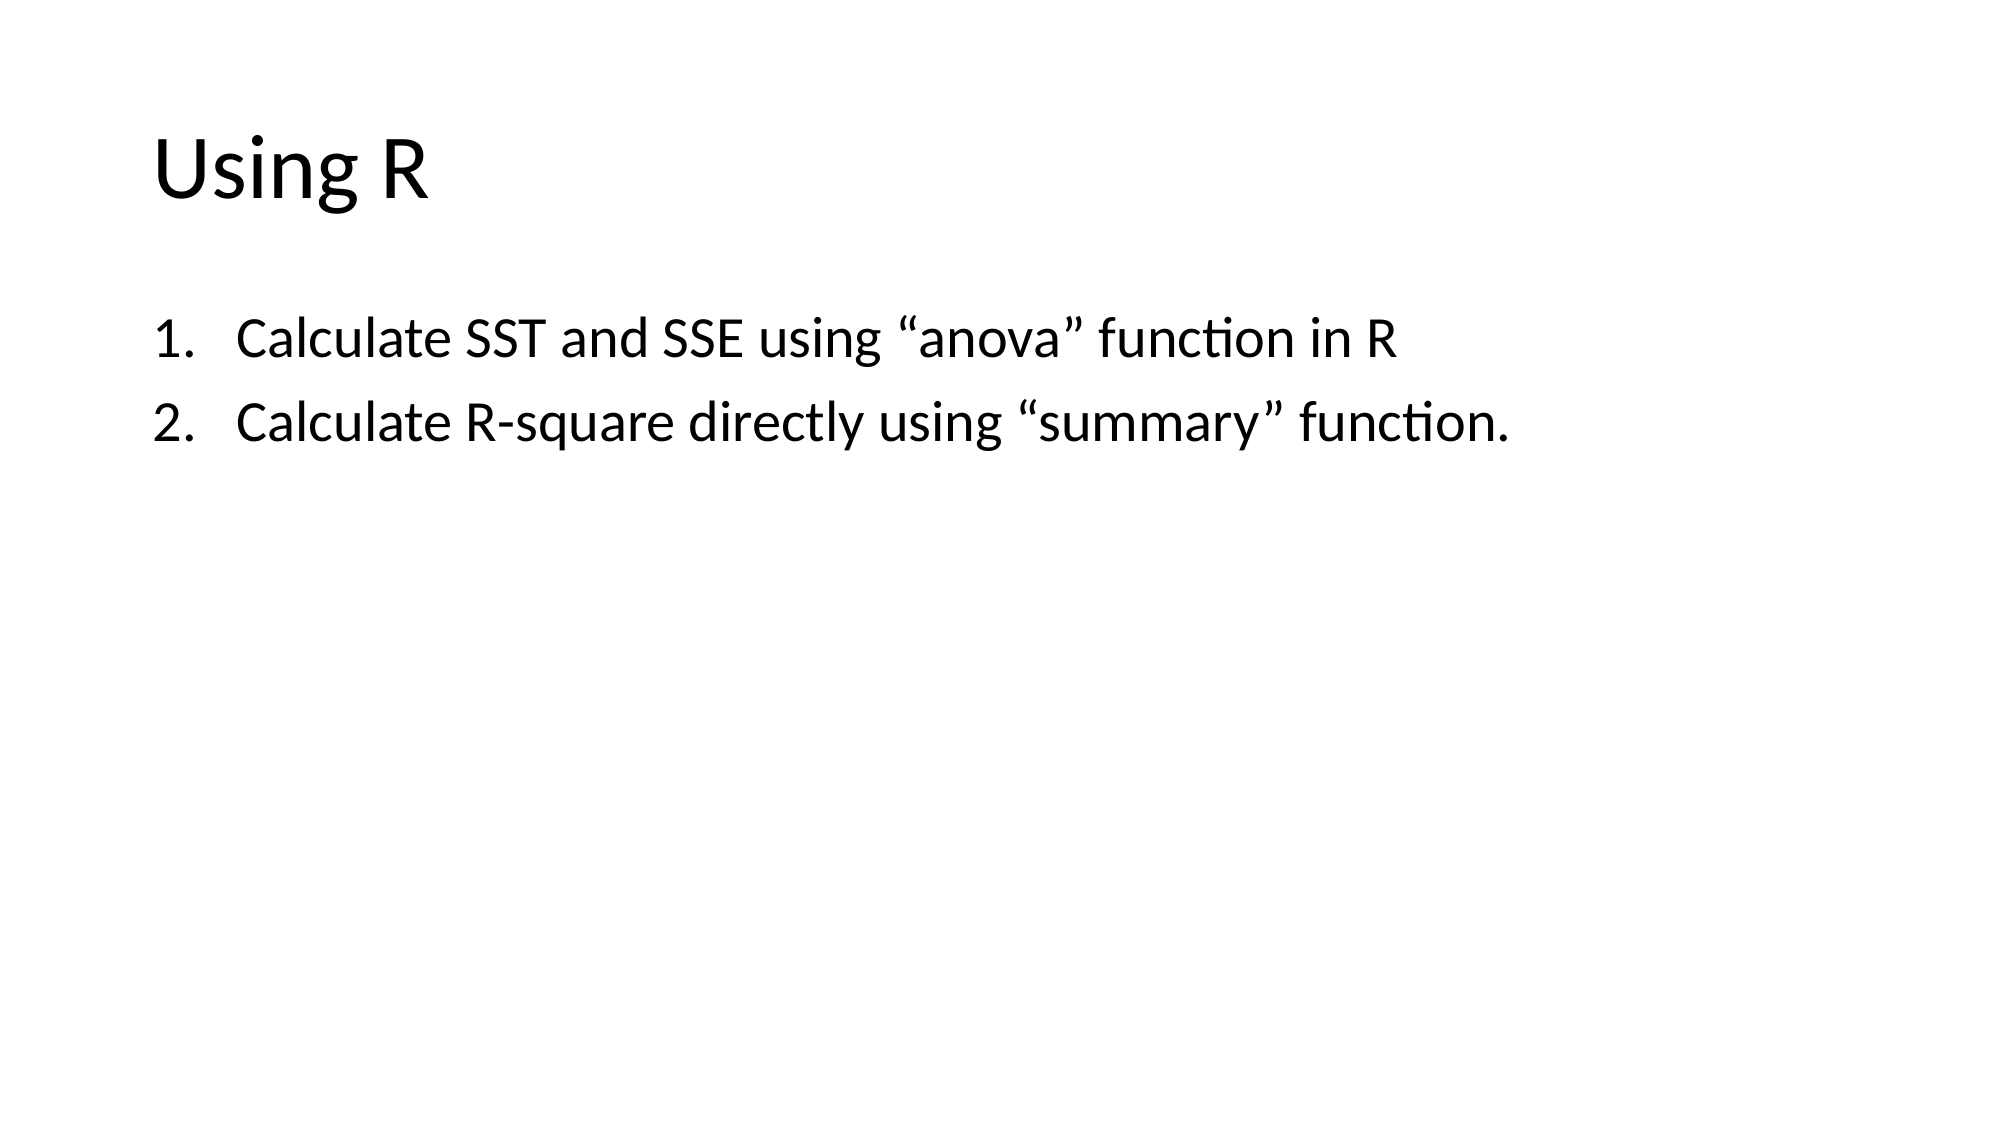

# Using R
Calculate SST and SSE using “anova” function in R
Calculate R-square directly using “summary” function.